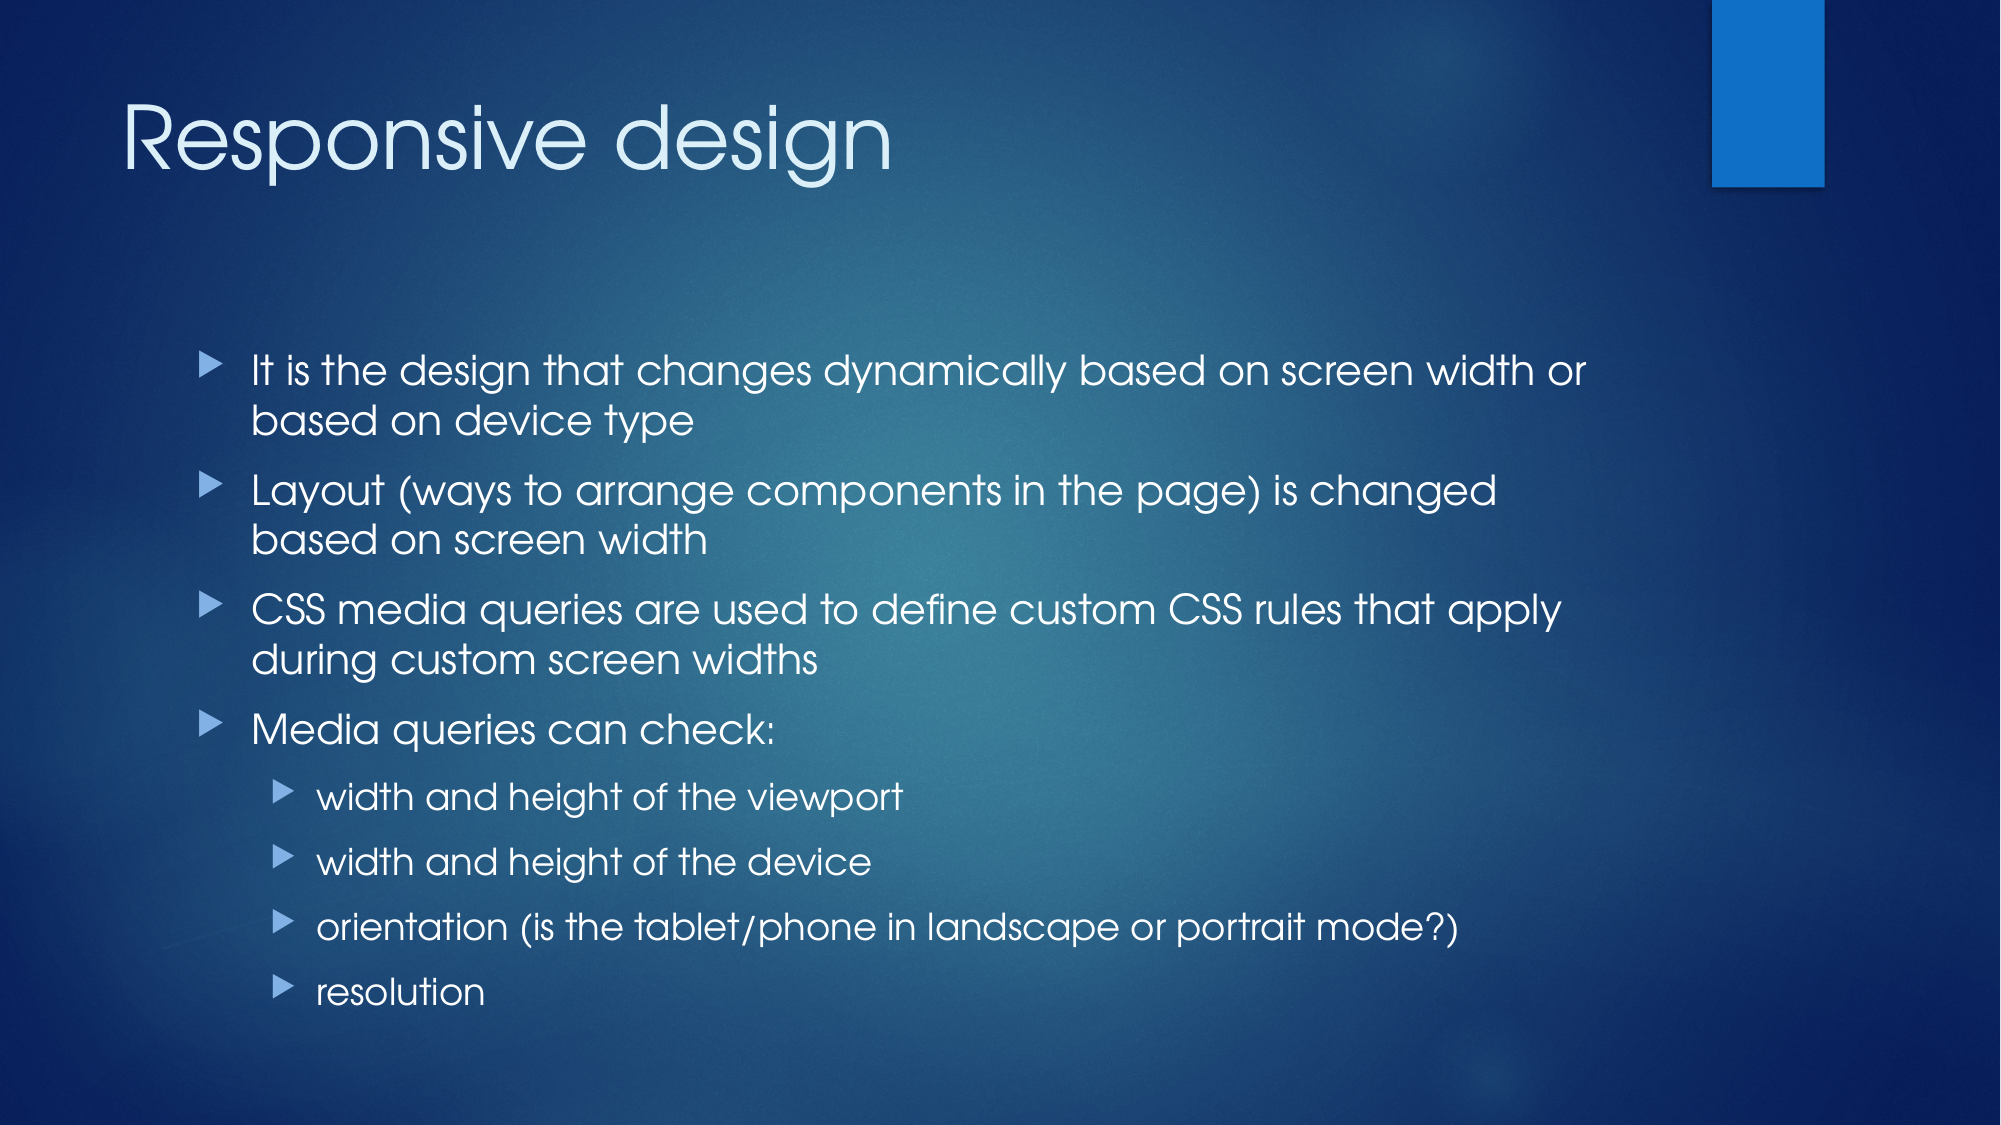

# Responsive design
It is the design that changes dynamically based on screen width or based on device type
Layout (ways to arrange components in the page) is changed based on screen width
CSS media queries are used to define custom CSS rules that apply during custom screen widths
Media queries can check:
width and height of the viewport
width and height of the device
orientation (is the tablet/phone in landscape or portrait mode?)
resolution